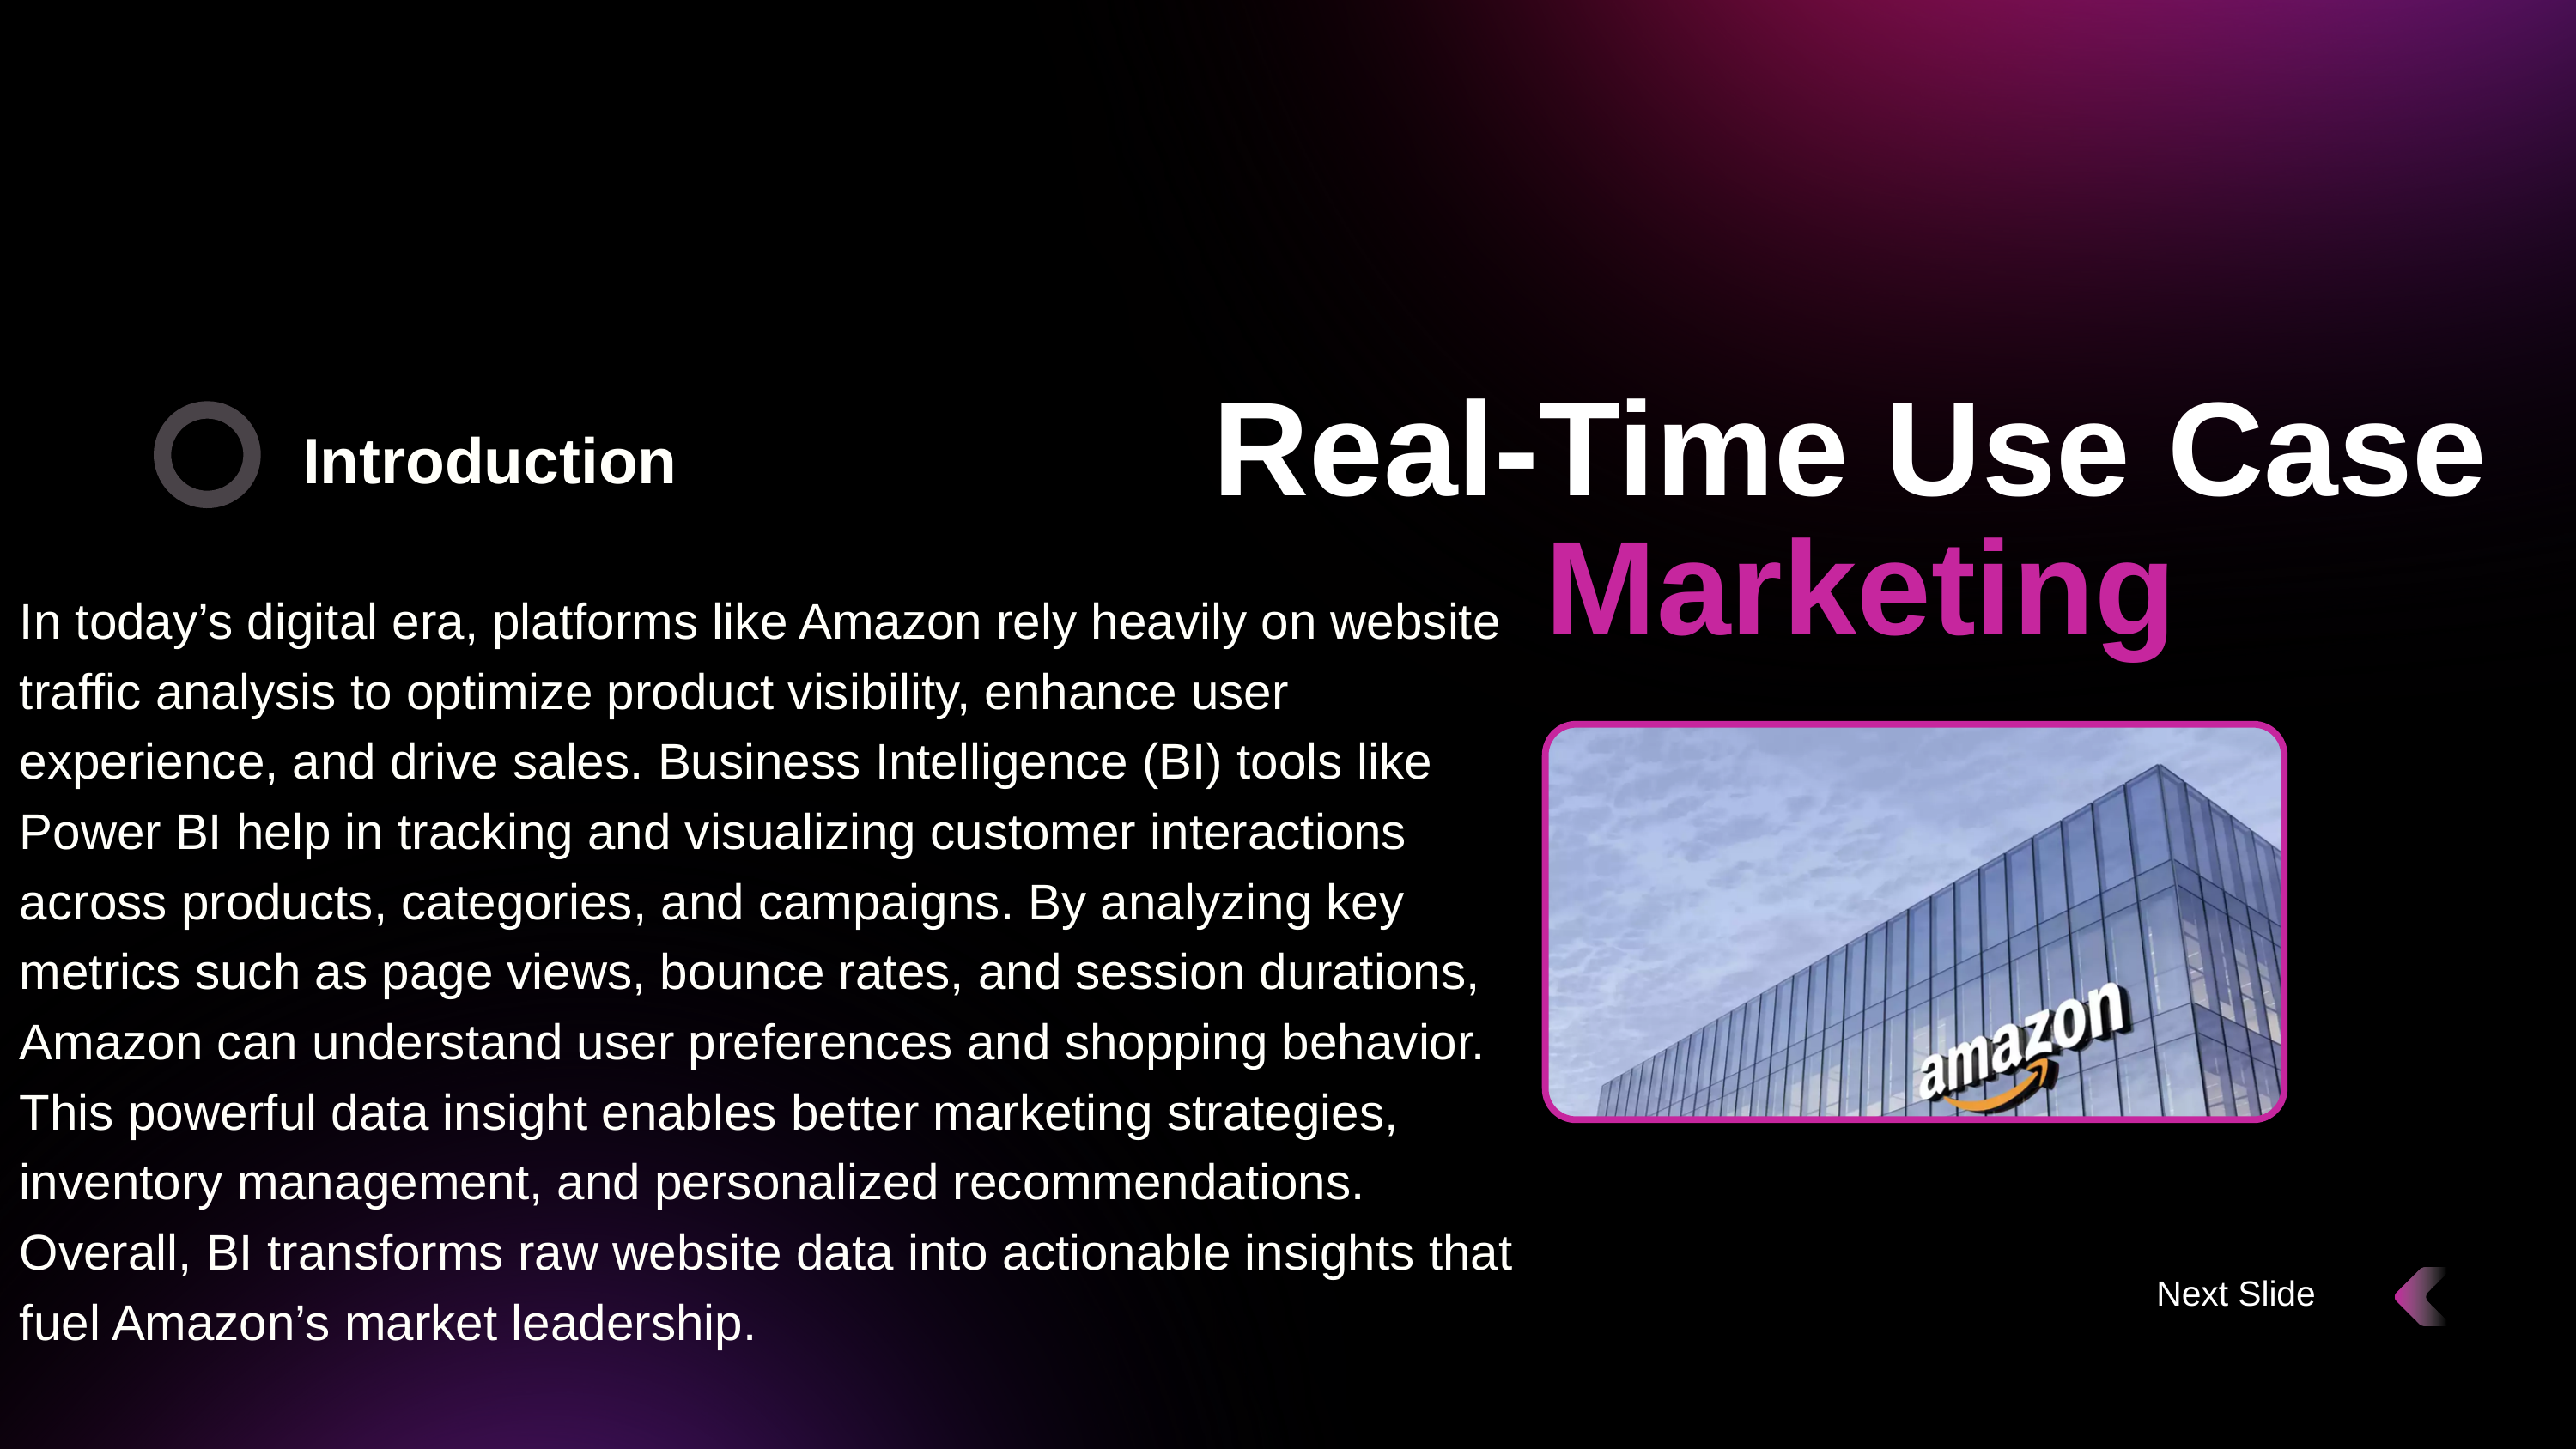

Real-Time Use Case
Introduction

Marketing
In today’s digital era, platforms like Amazon rely heavily on website traffic analysis to optimize product visibility, enhance user experience, and drive sales. Business Intelligence (BI) tools like Power BI help in tracking and visualizing customer interactions across products, categories, and campaigns. By analyzing key metrics such as page views, bounce rates, and session durations, Amazon can understand user preferences and shopping behavior. This powerful data insight enables better marketing strategies, inventory management, and personalized recommendations. Overall, BI transforms raw website data into actionable insights that fuel Amazon’s market leadership.

Next Slide